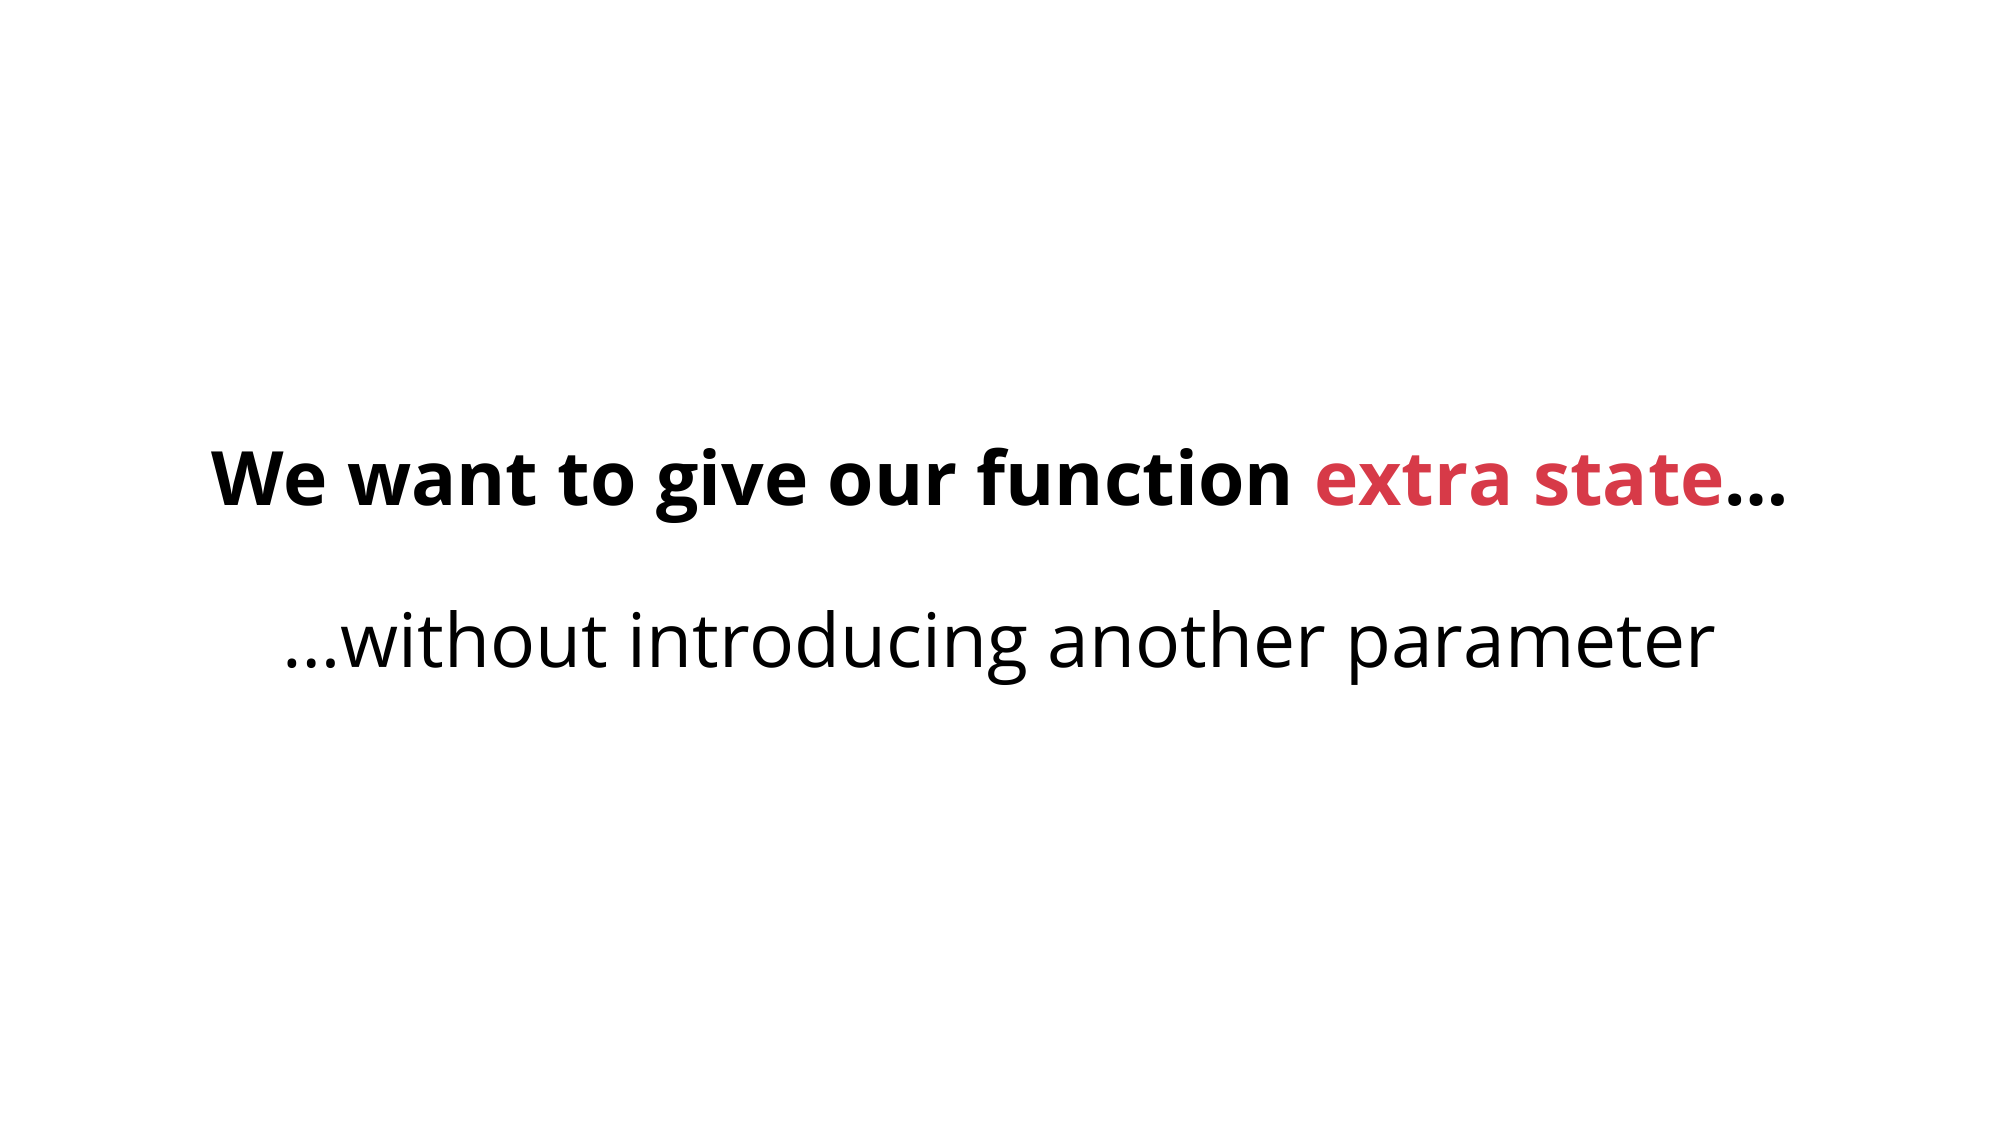

# We want to give our function extra state… …without introducing another parameter